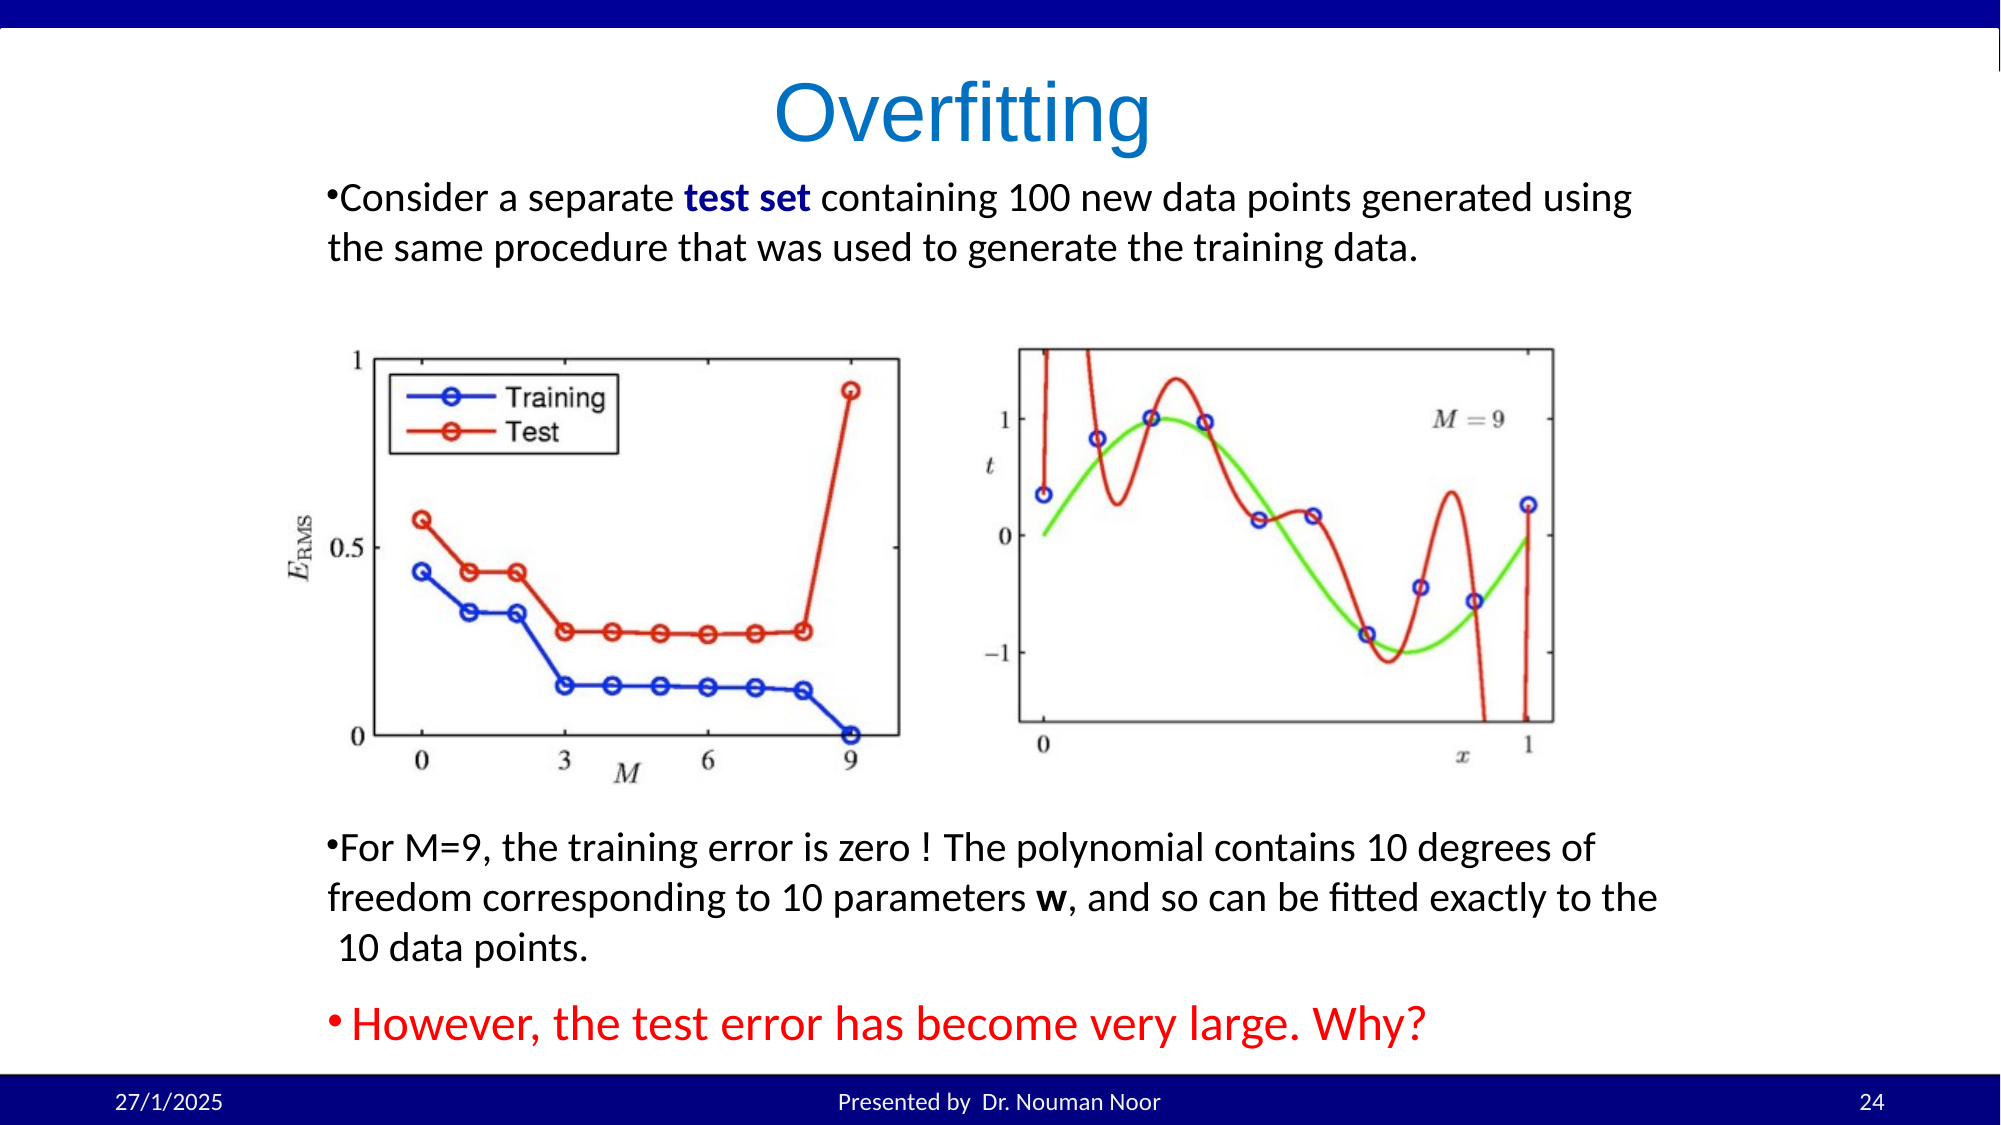

# Overfitting
Consider a separate test set containing 100 new data points generated using  the same procedure that was used to generate the training data.

For M=9, the training error is zero ! The polynomial contains 10 degrees of  freedom corresponding to 10 parameters w, and so can be fitted exactly to the  10 data points.
However, the test error has become very large. Why?
27/1/2025
Presented by  Dr. Nouman Noor
24